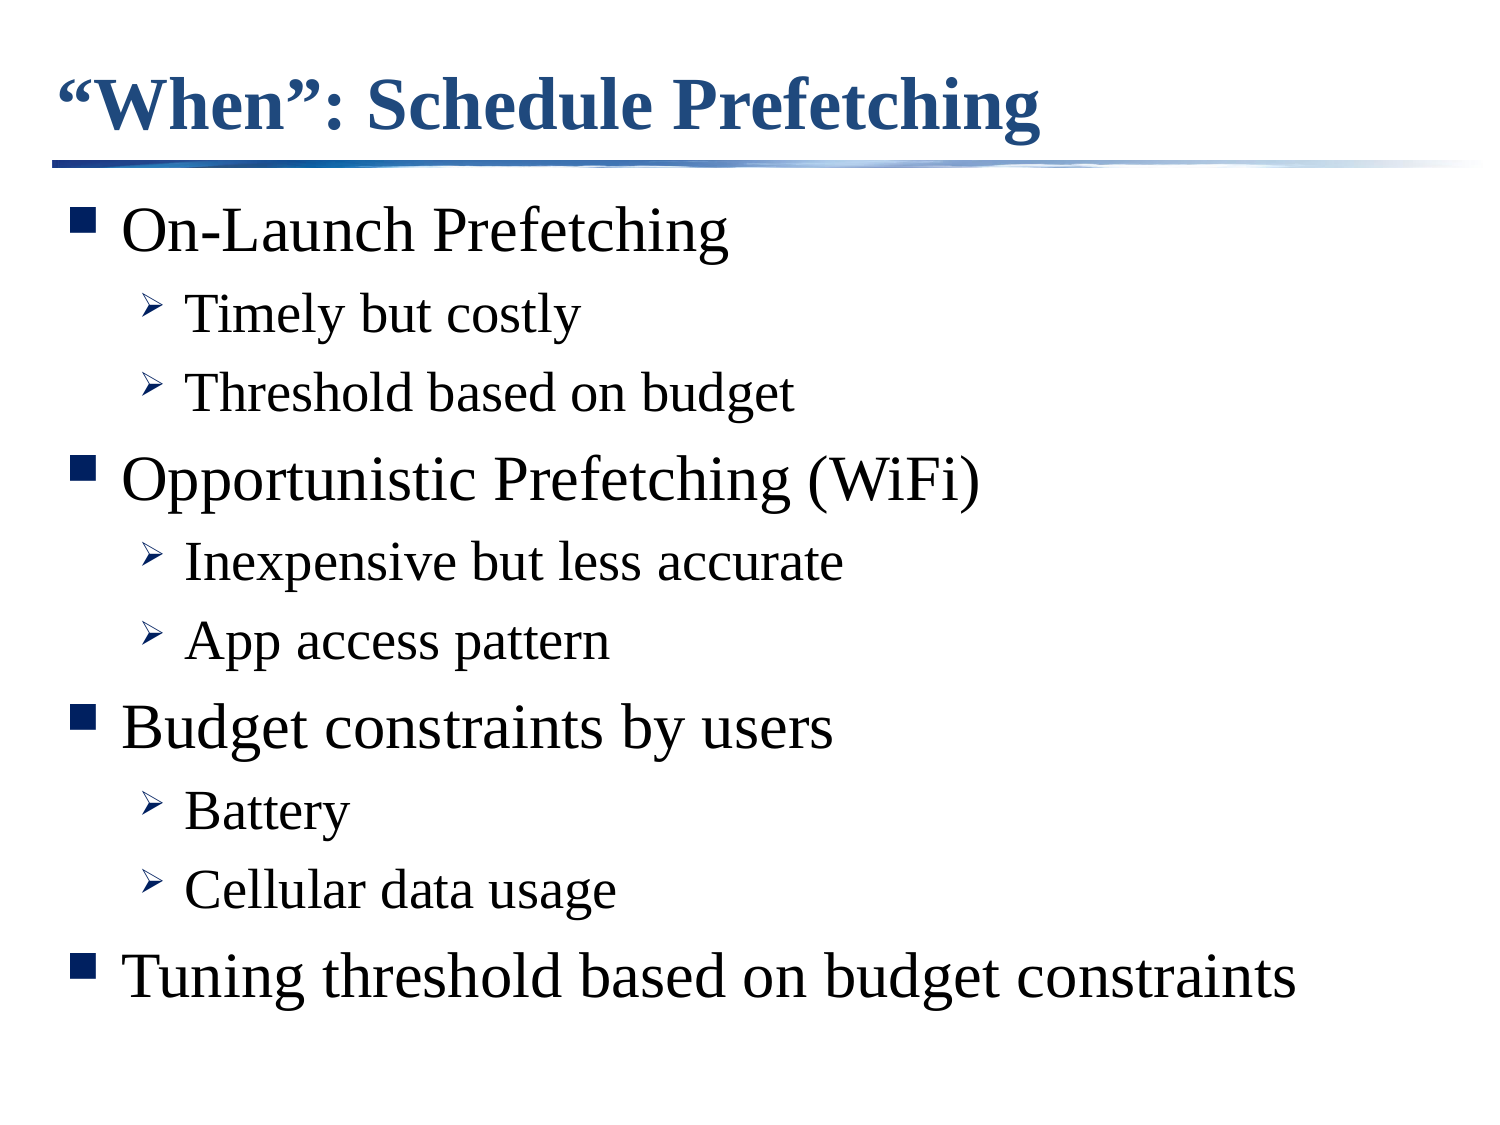

# “When”: Schedule Prefetching
On-Launch Prefetching
Timely but costly
Threshold based on budget
Opportunistic Prefetching (WiFi)
Inexpensive but less accurate
App access pattern
Budget constraints by users
Battery
Cellular data usage
Tuning threshold based on budget constraints